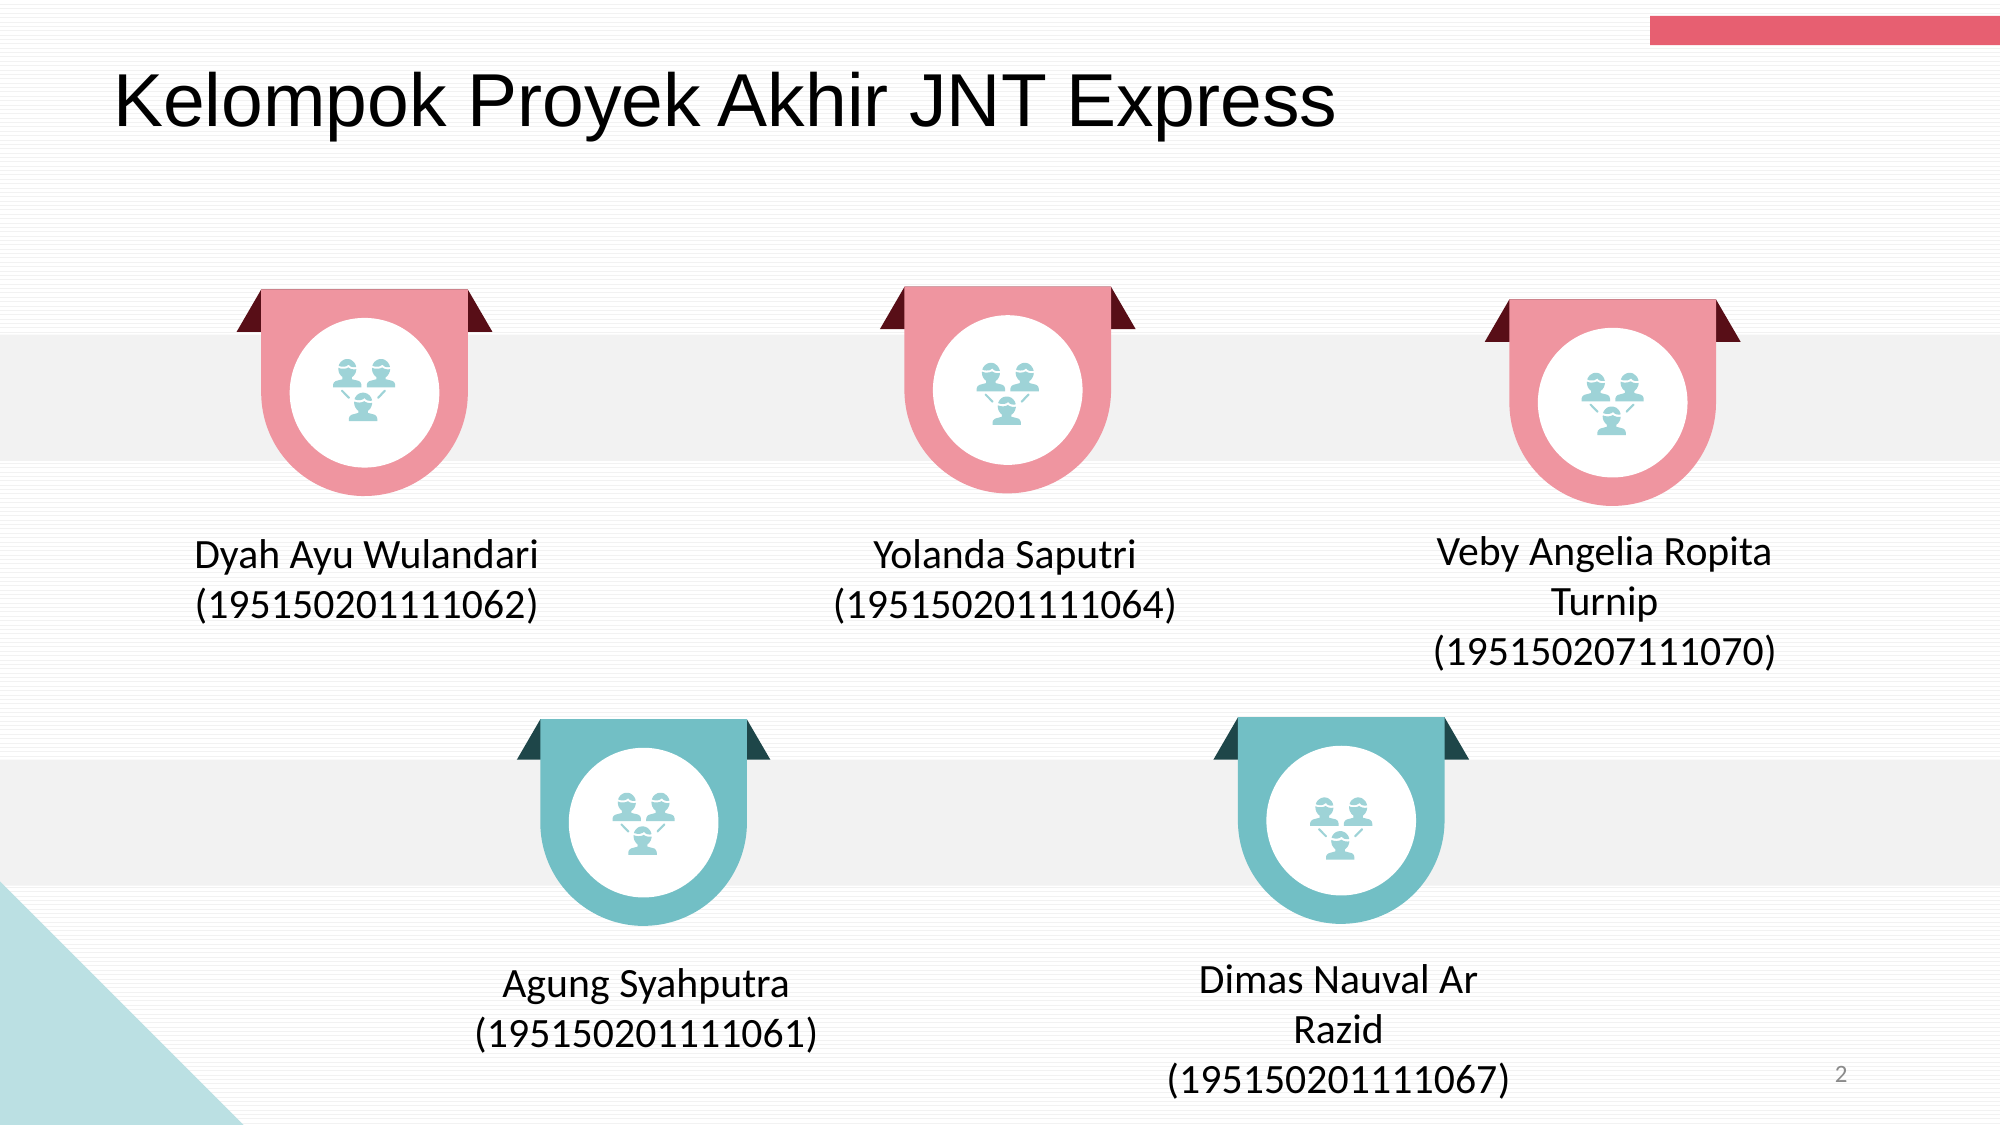

Kelompok Proyek Akhir JNT Express

Veby Angelia Ropita Turnip (195150207111070)
Yolanda Saputri (195150201111064)
Dyah Ayu Wulandari (195150201111062)

Dimas Nauval Ar Razid (195150201111067)
Agung Syahputra (195150201111061)
2